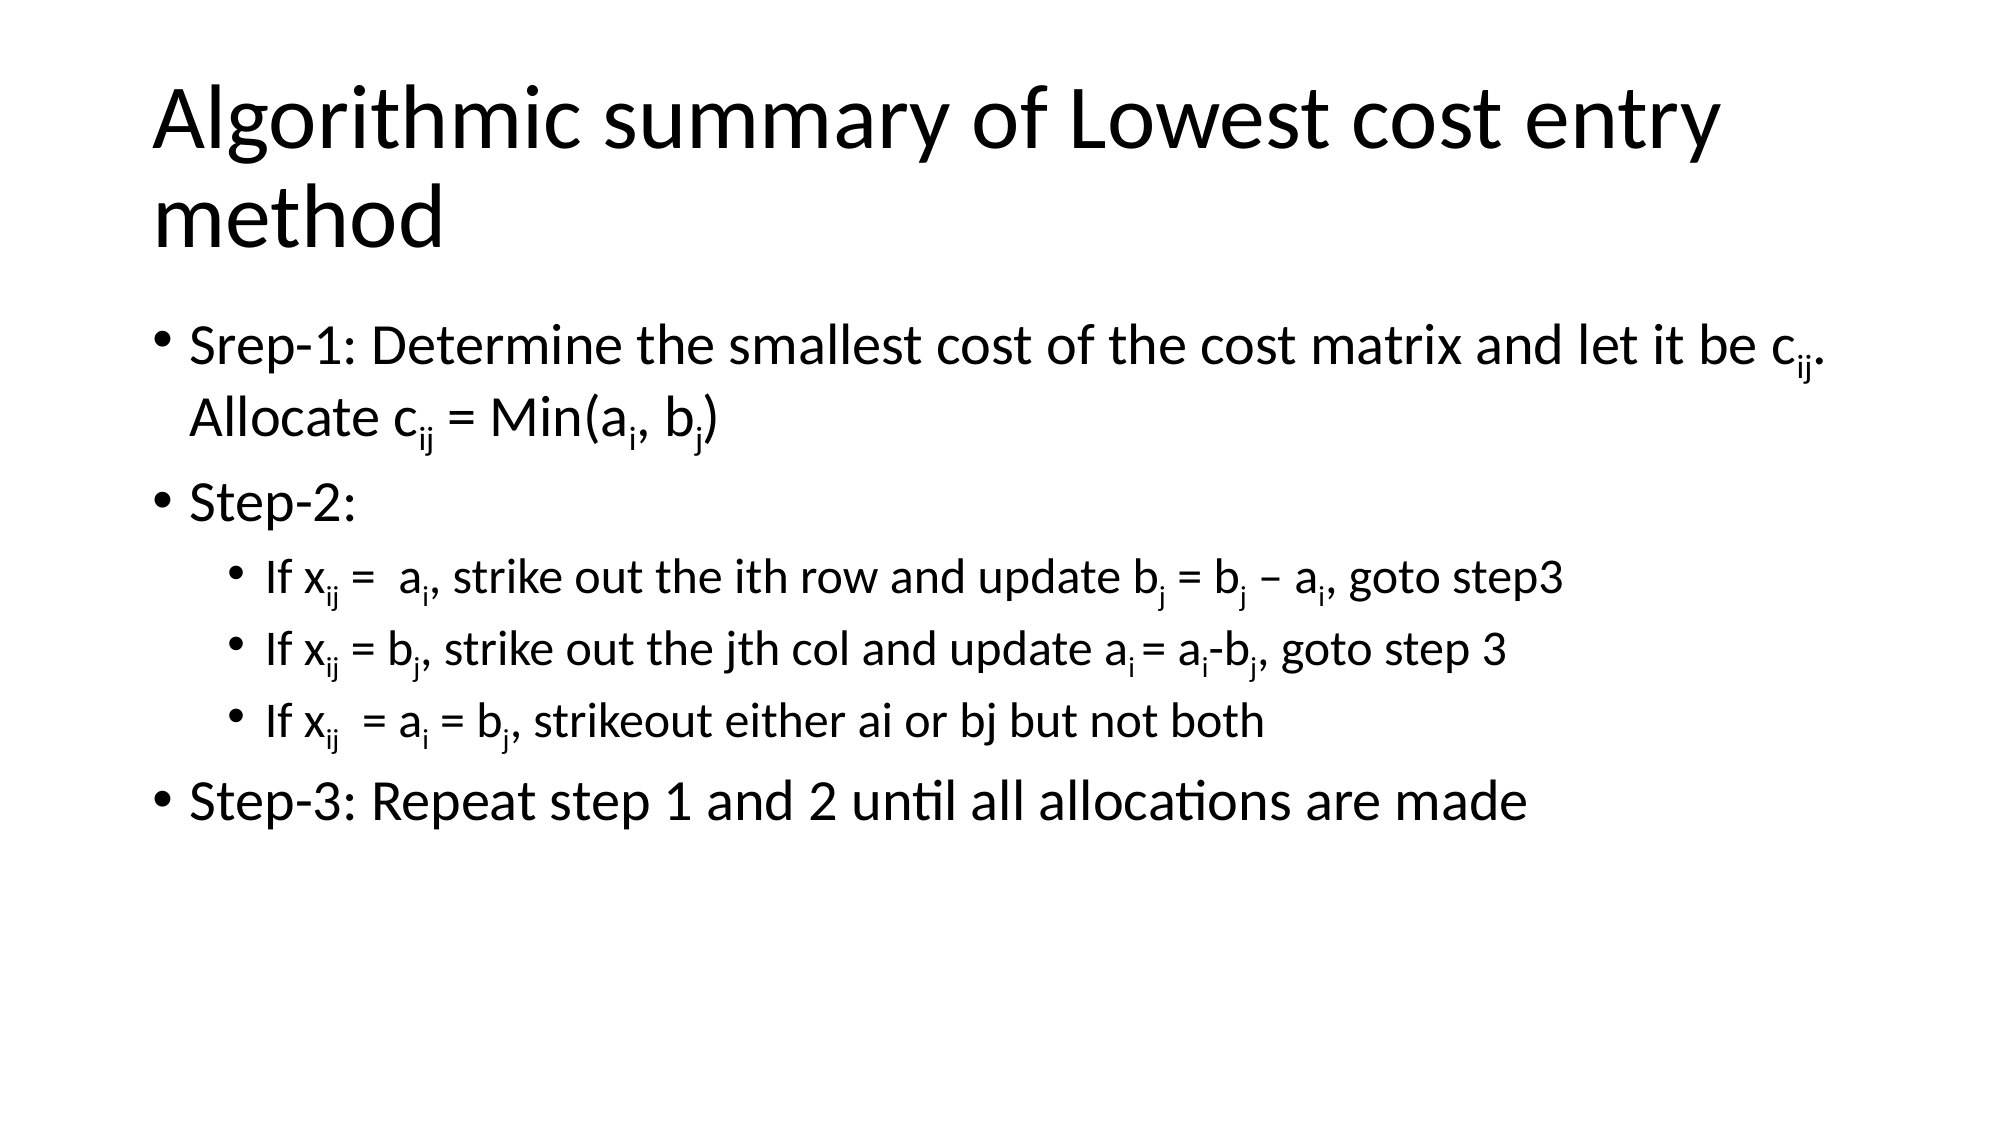

# Algorithmic summary of Lowest cost entry method
Srep-1: Determine the smallest cost of the cost matrix and let it be cij. Allocate cij = Min(ai, bj)
Step-2:
If xij =  ai, strike out the ith row and update bj = bj – ai, goto step3
If xij = bj, strike out the jth col and update ai = ai-bj, goto step 3
If xij  = ai = bj, strikeout either ai or bj but not both
Step-3: Repeat step 1 and 2 until all allocations are made